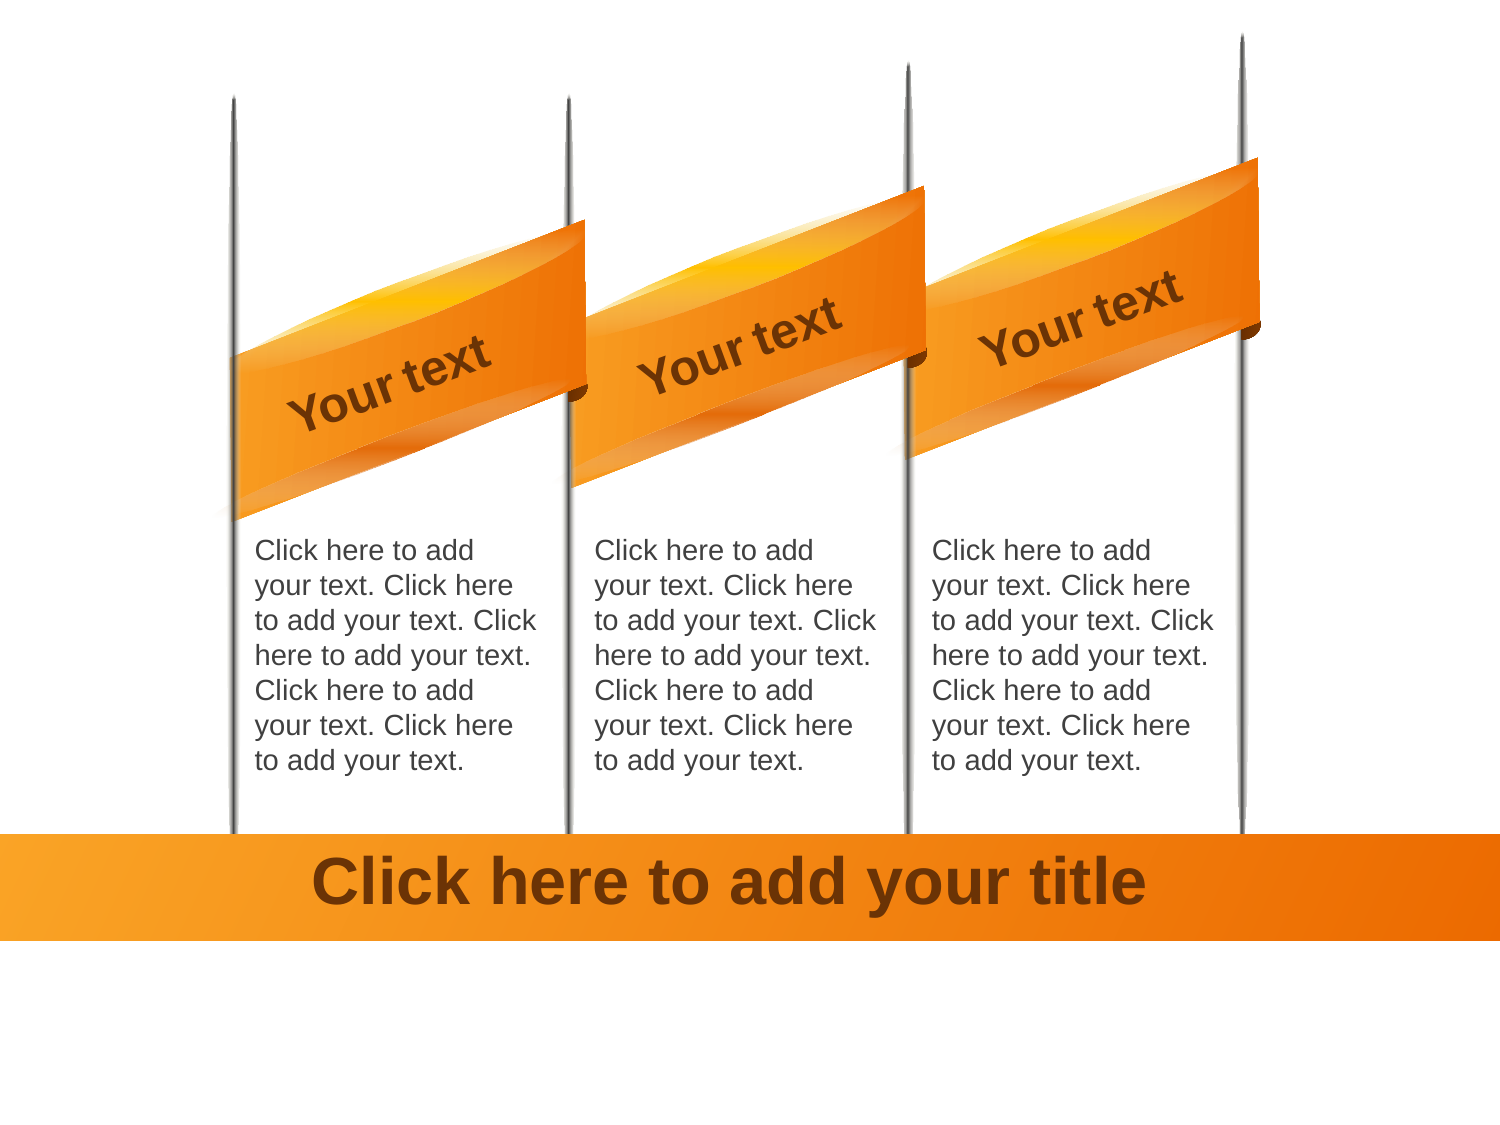

Your text
Your text
Your text

Click here to add your text. Click here to add your text. Click here to add your text. Click here to add your text. Click here to add your text.
Click here to add your text. Click here to add your text. Click here to add your text. Click here to add your text. Click here to add your text.
Click here to add your text. Click here to add your text. Click here to add your text. Click here to add your text. Click here to add your text.

Click here to add your title